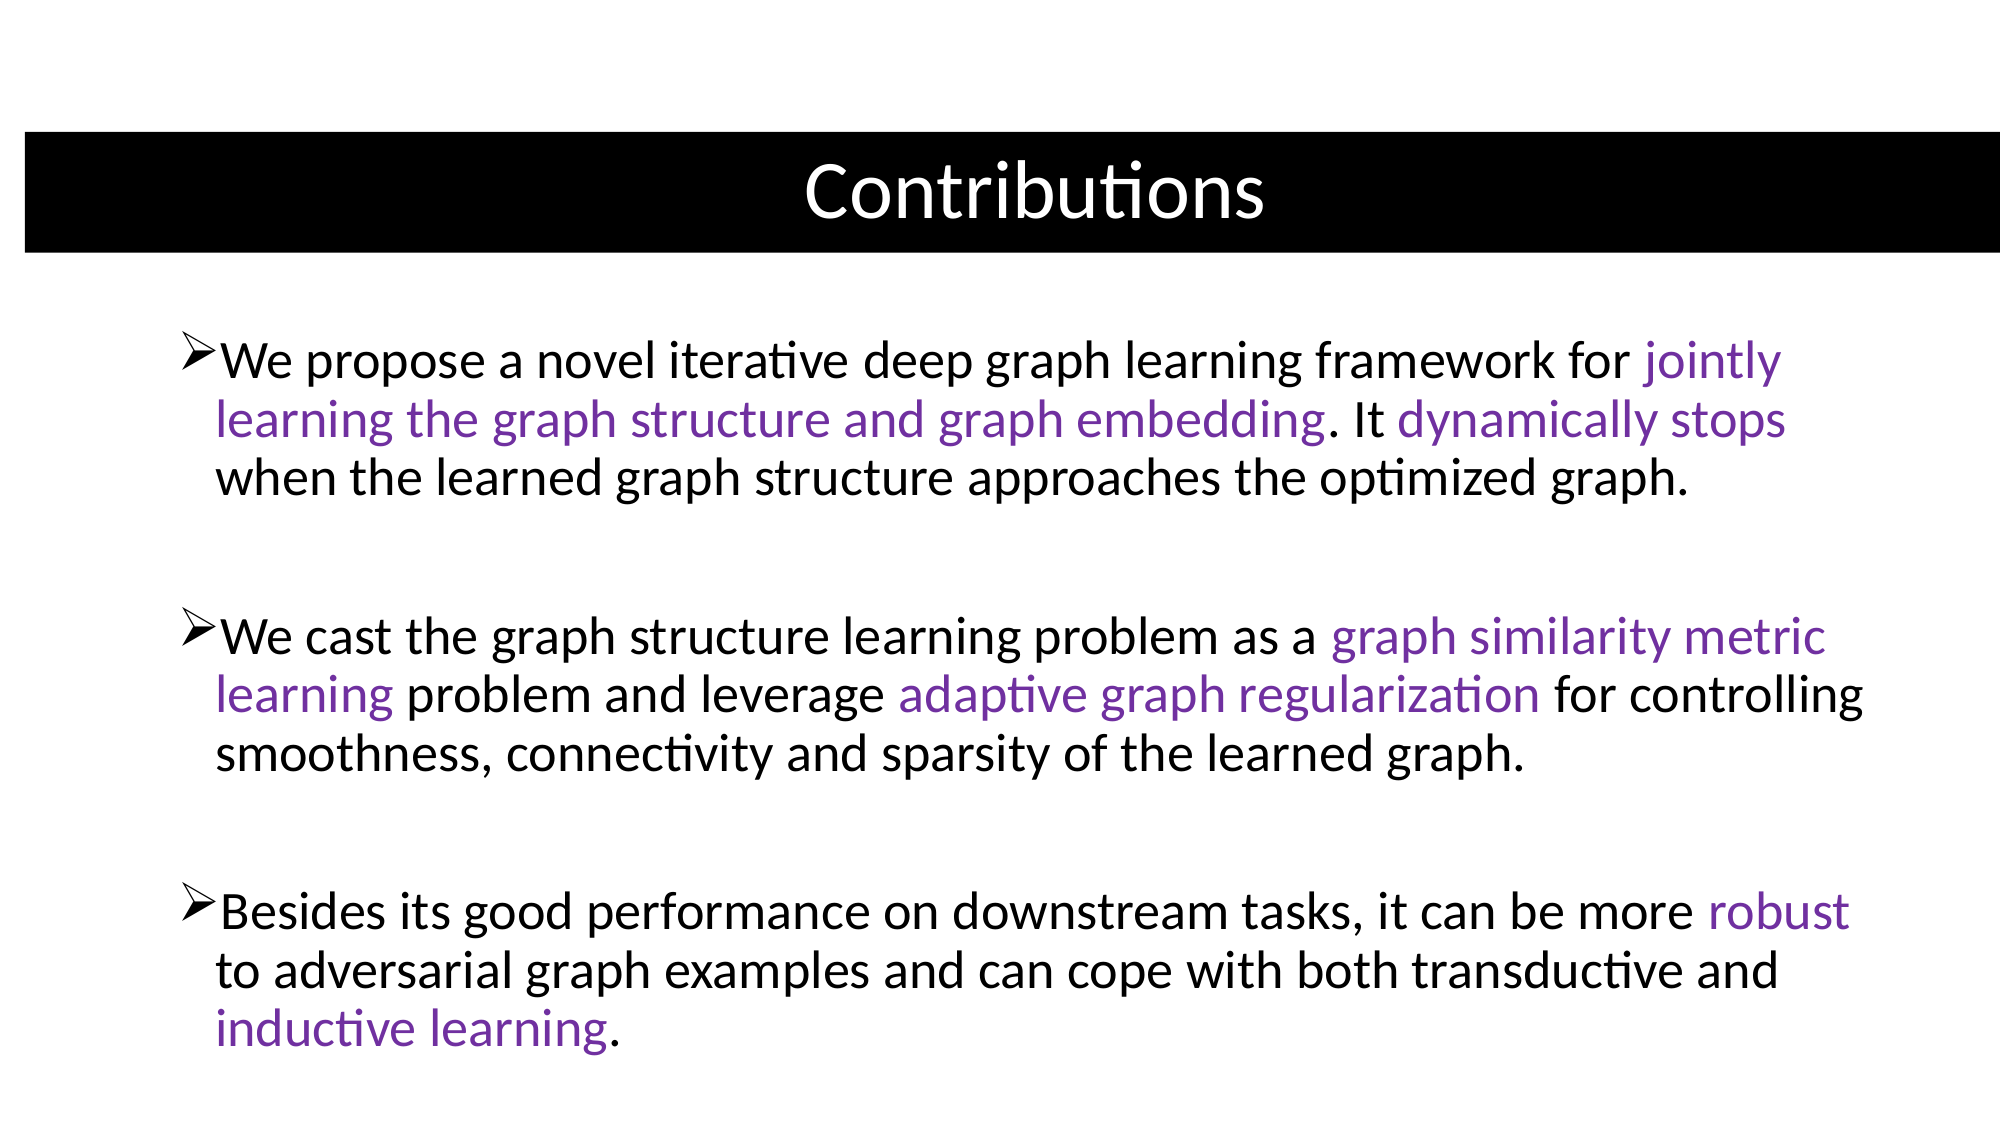

Contributions

We propose a novel iterative deep graph learning framework for jointly learning the graph structure and graph embedding. It dynamically stops when the learned graph structure approaches the optimized graph.

We cast the graph structure learning problem as a graph similarity metric learning problem and leverage adaptive graph regularization for controlling smoothness, connectivity and sparsity of the learned graph.

Besides its good performance on downstream tasks, it can be more robust to adversarial graph examples and can cope with both transductive and inductive learning.